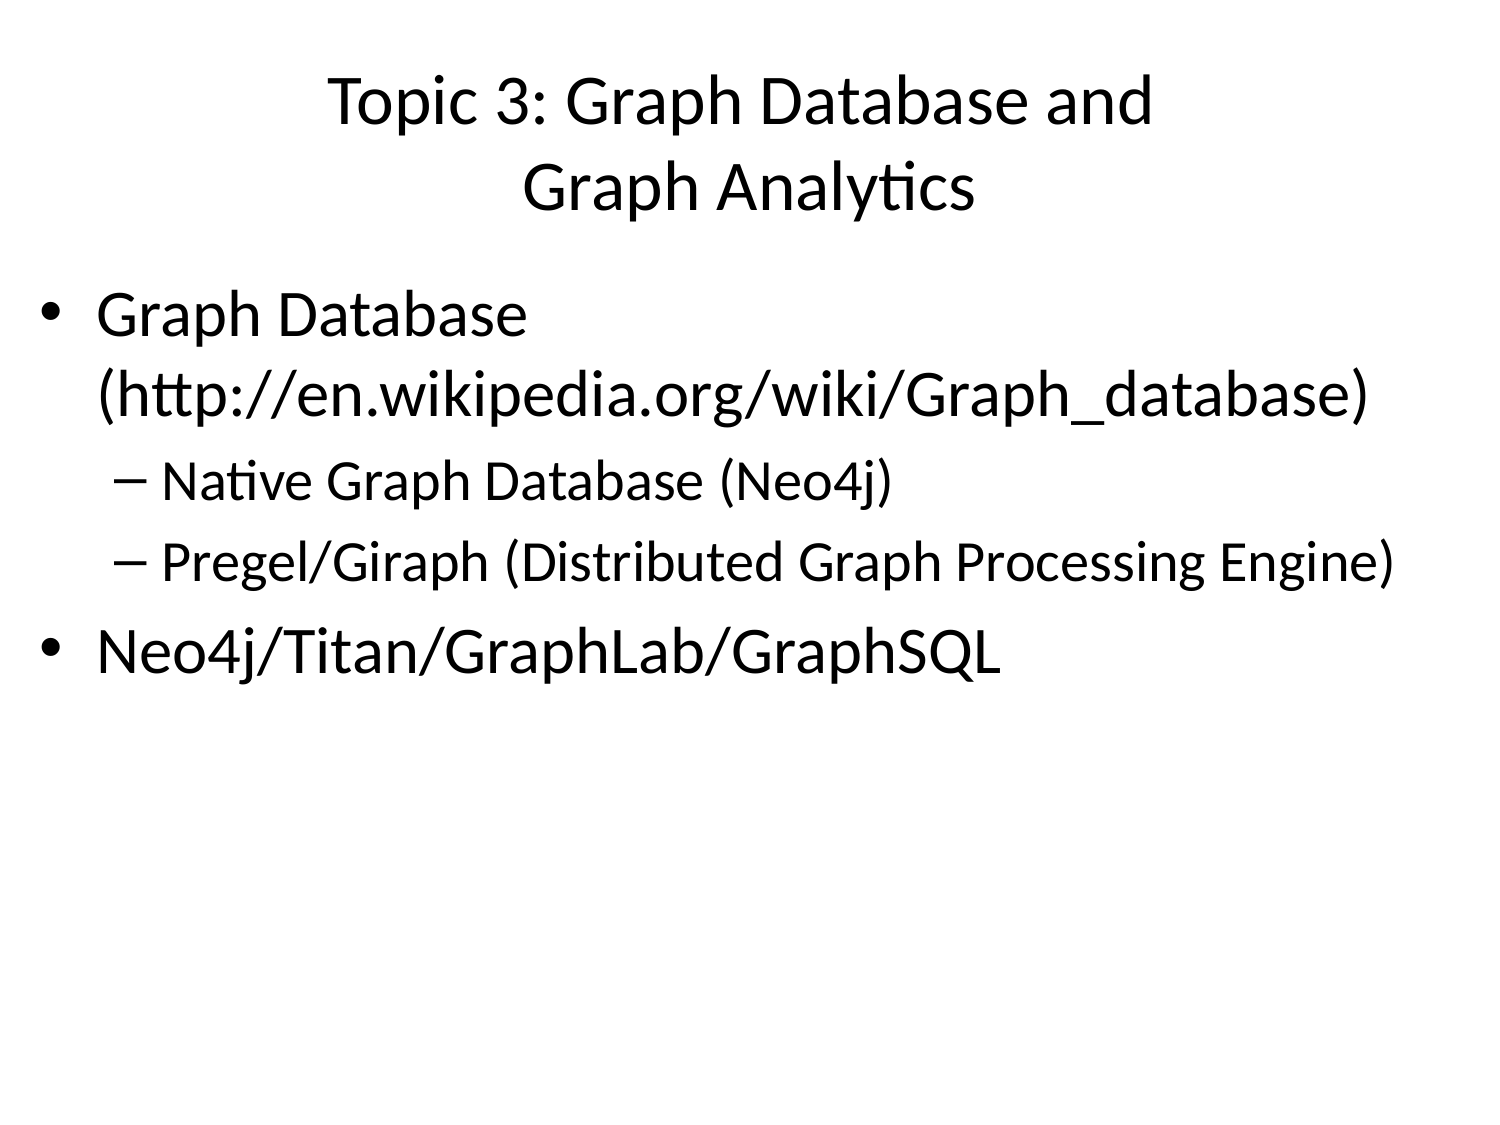

# Topic 3: Graph Database and Graph Analytics
Graph Database (http://en.wikipedia.org/wiki/Graph_database)
Native Graph Database (Neo4j)
Pregel/Giraph (Distributed Graph Processing Engine)
Neo4j/Titan/GraphLab/GraphSQL